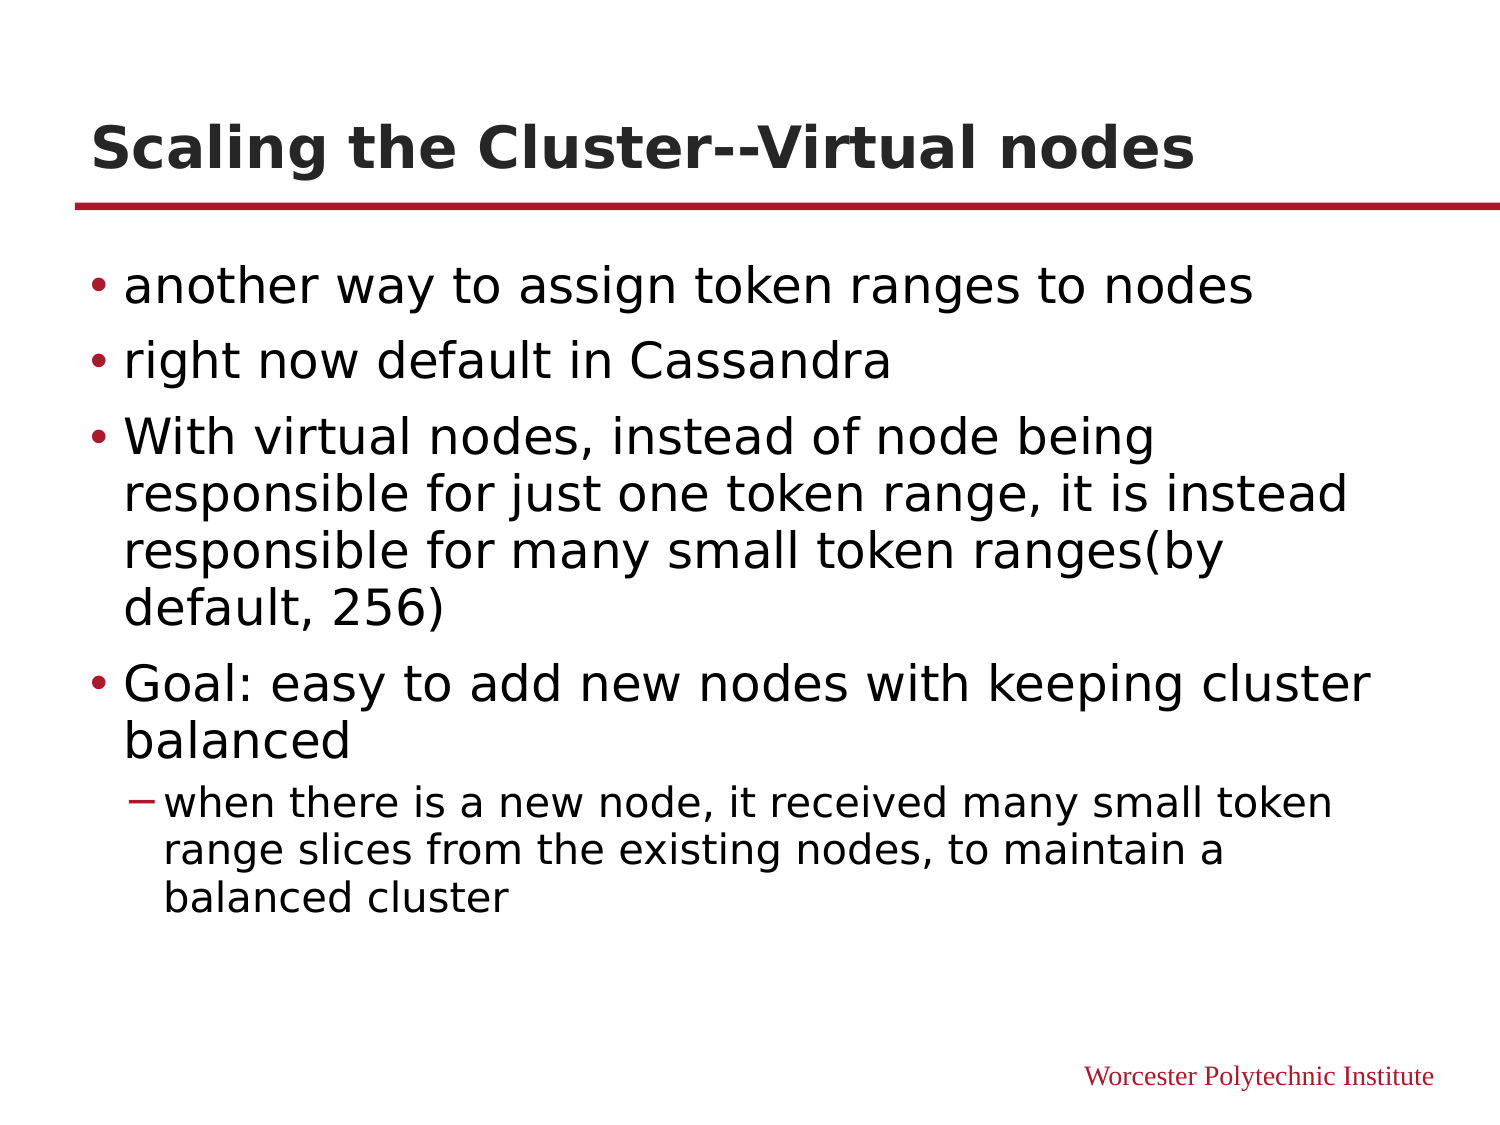

# Scaling the Cluster--Virtual nodes
another way to assign token ranges to nodes
right now default in Cassandra
With virtual nodes, instead of node being responsible for just one token range, it is instead responsible for many small token ranges(by default, 256)
Goal: easy to add new nodes with keeping cluster balanced
when there is a new node, it received many small token range slices from the existing nodes, to maintain a balanced cluster